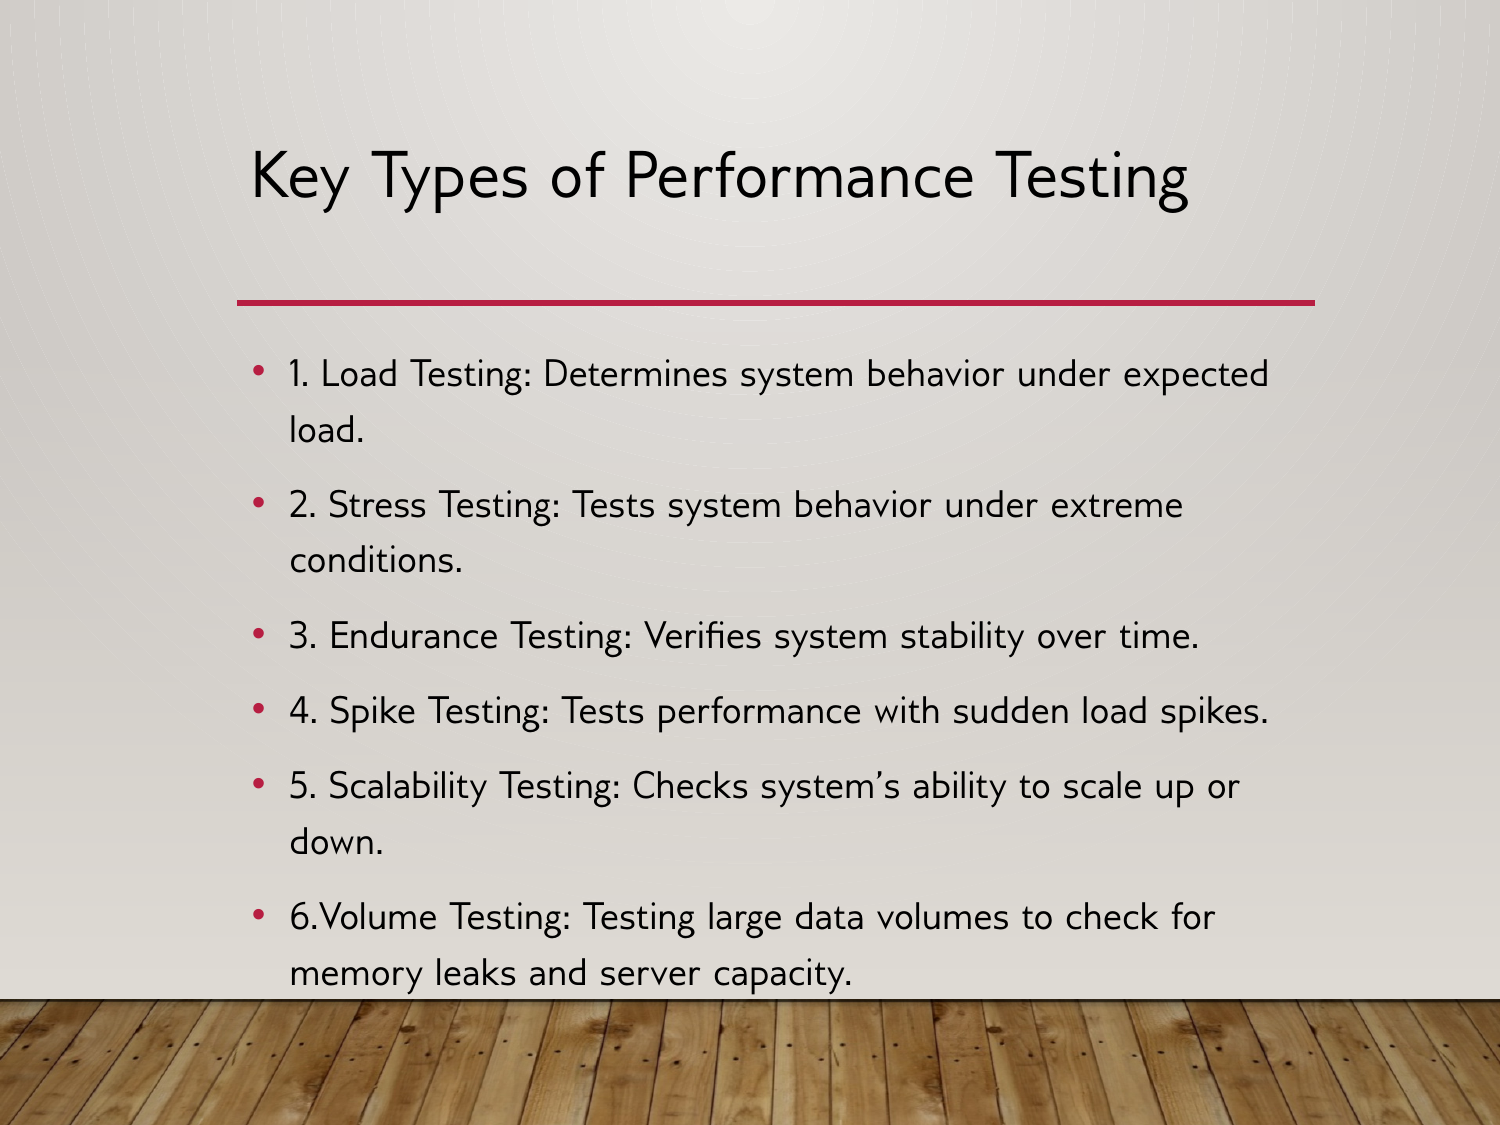

# Key Types of Performance Testing
1. Load Testing: Determines system behavior under expected load.
2. Stress Testing: Tests system behavior under extreme conditions.
3. Endurance Testing: Verifies system stability over time.
4. Spike Testing: Tests performance with sudden load spikes.
5. Scalability Testing: Checks system’s ability to scale up or down.
6.Volume Testing: Testing large data volumes to check for memory leaks and server capacity.